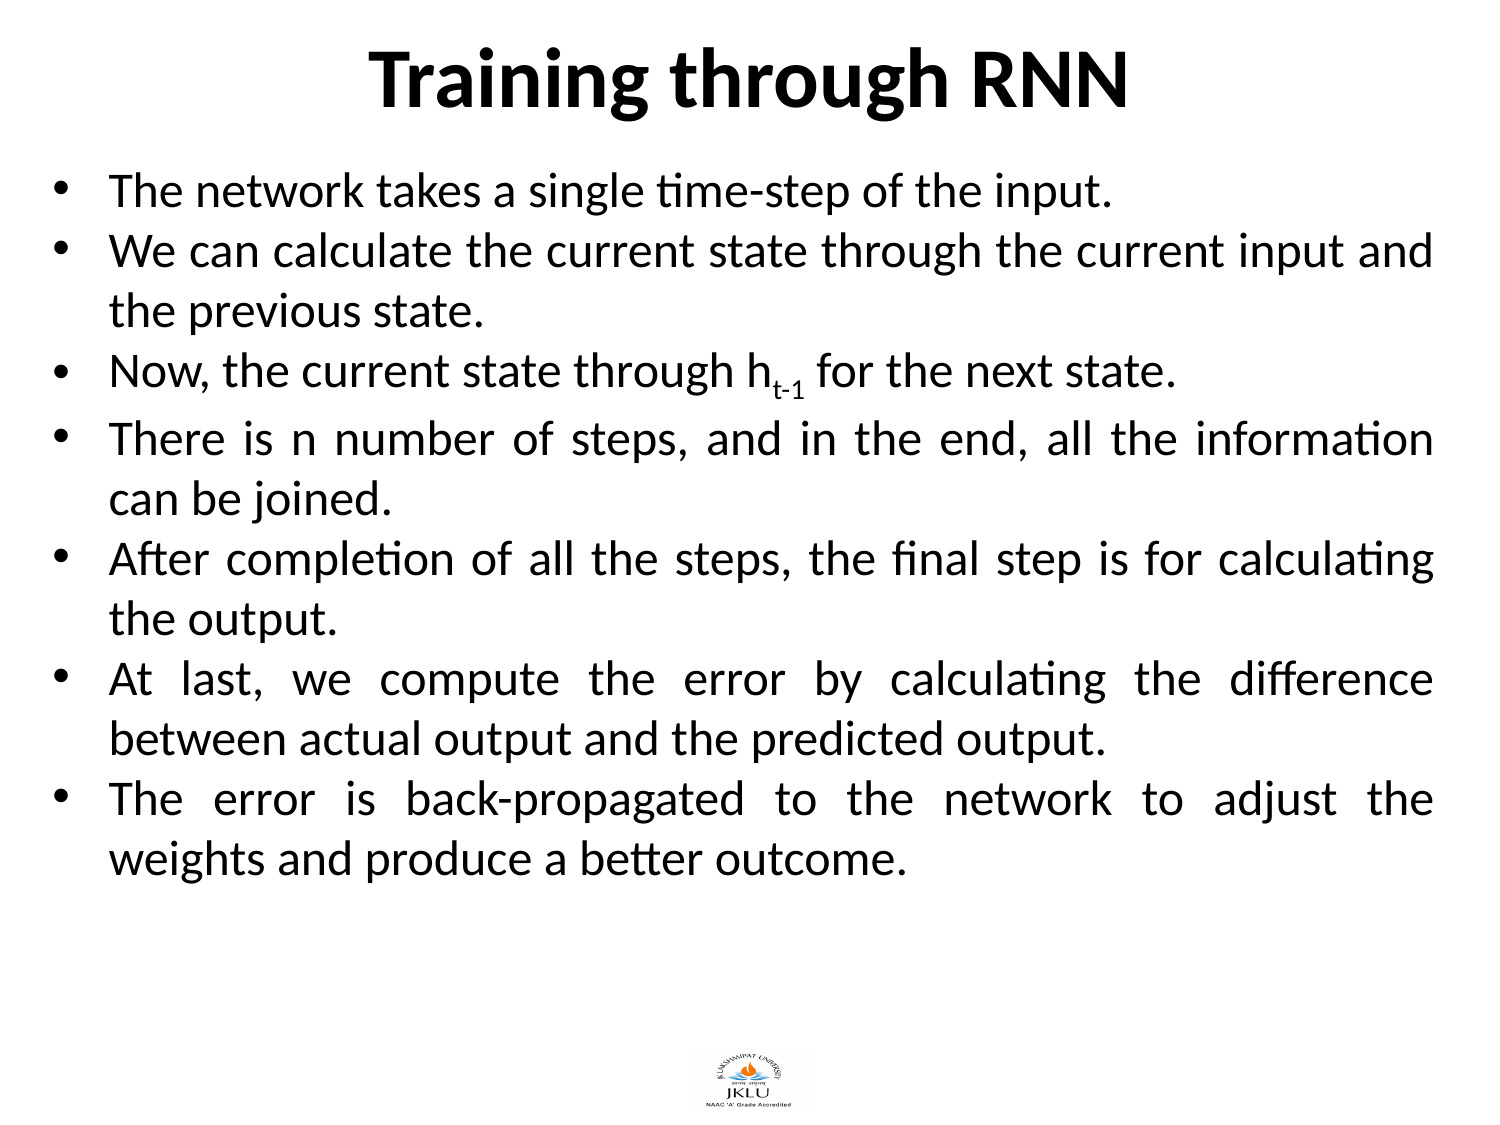

# Training through RNN
The network takes a single time-step of the input.
We can calculate the current state through the current input and the previous state.
Now, the current state through ht-1 for the next state.
There is n number of steps, and in the end, all the information can be joined.
After completion of all the steps, the final step is for calculating the output.
At last, we compute the error by calculating the difference between actual output and the predicted output.
The error is back-propagated to the network to adjust the weights and produce a better outcome.